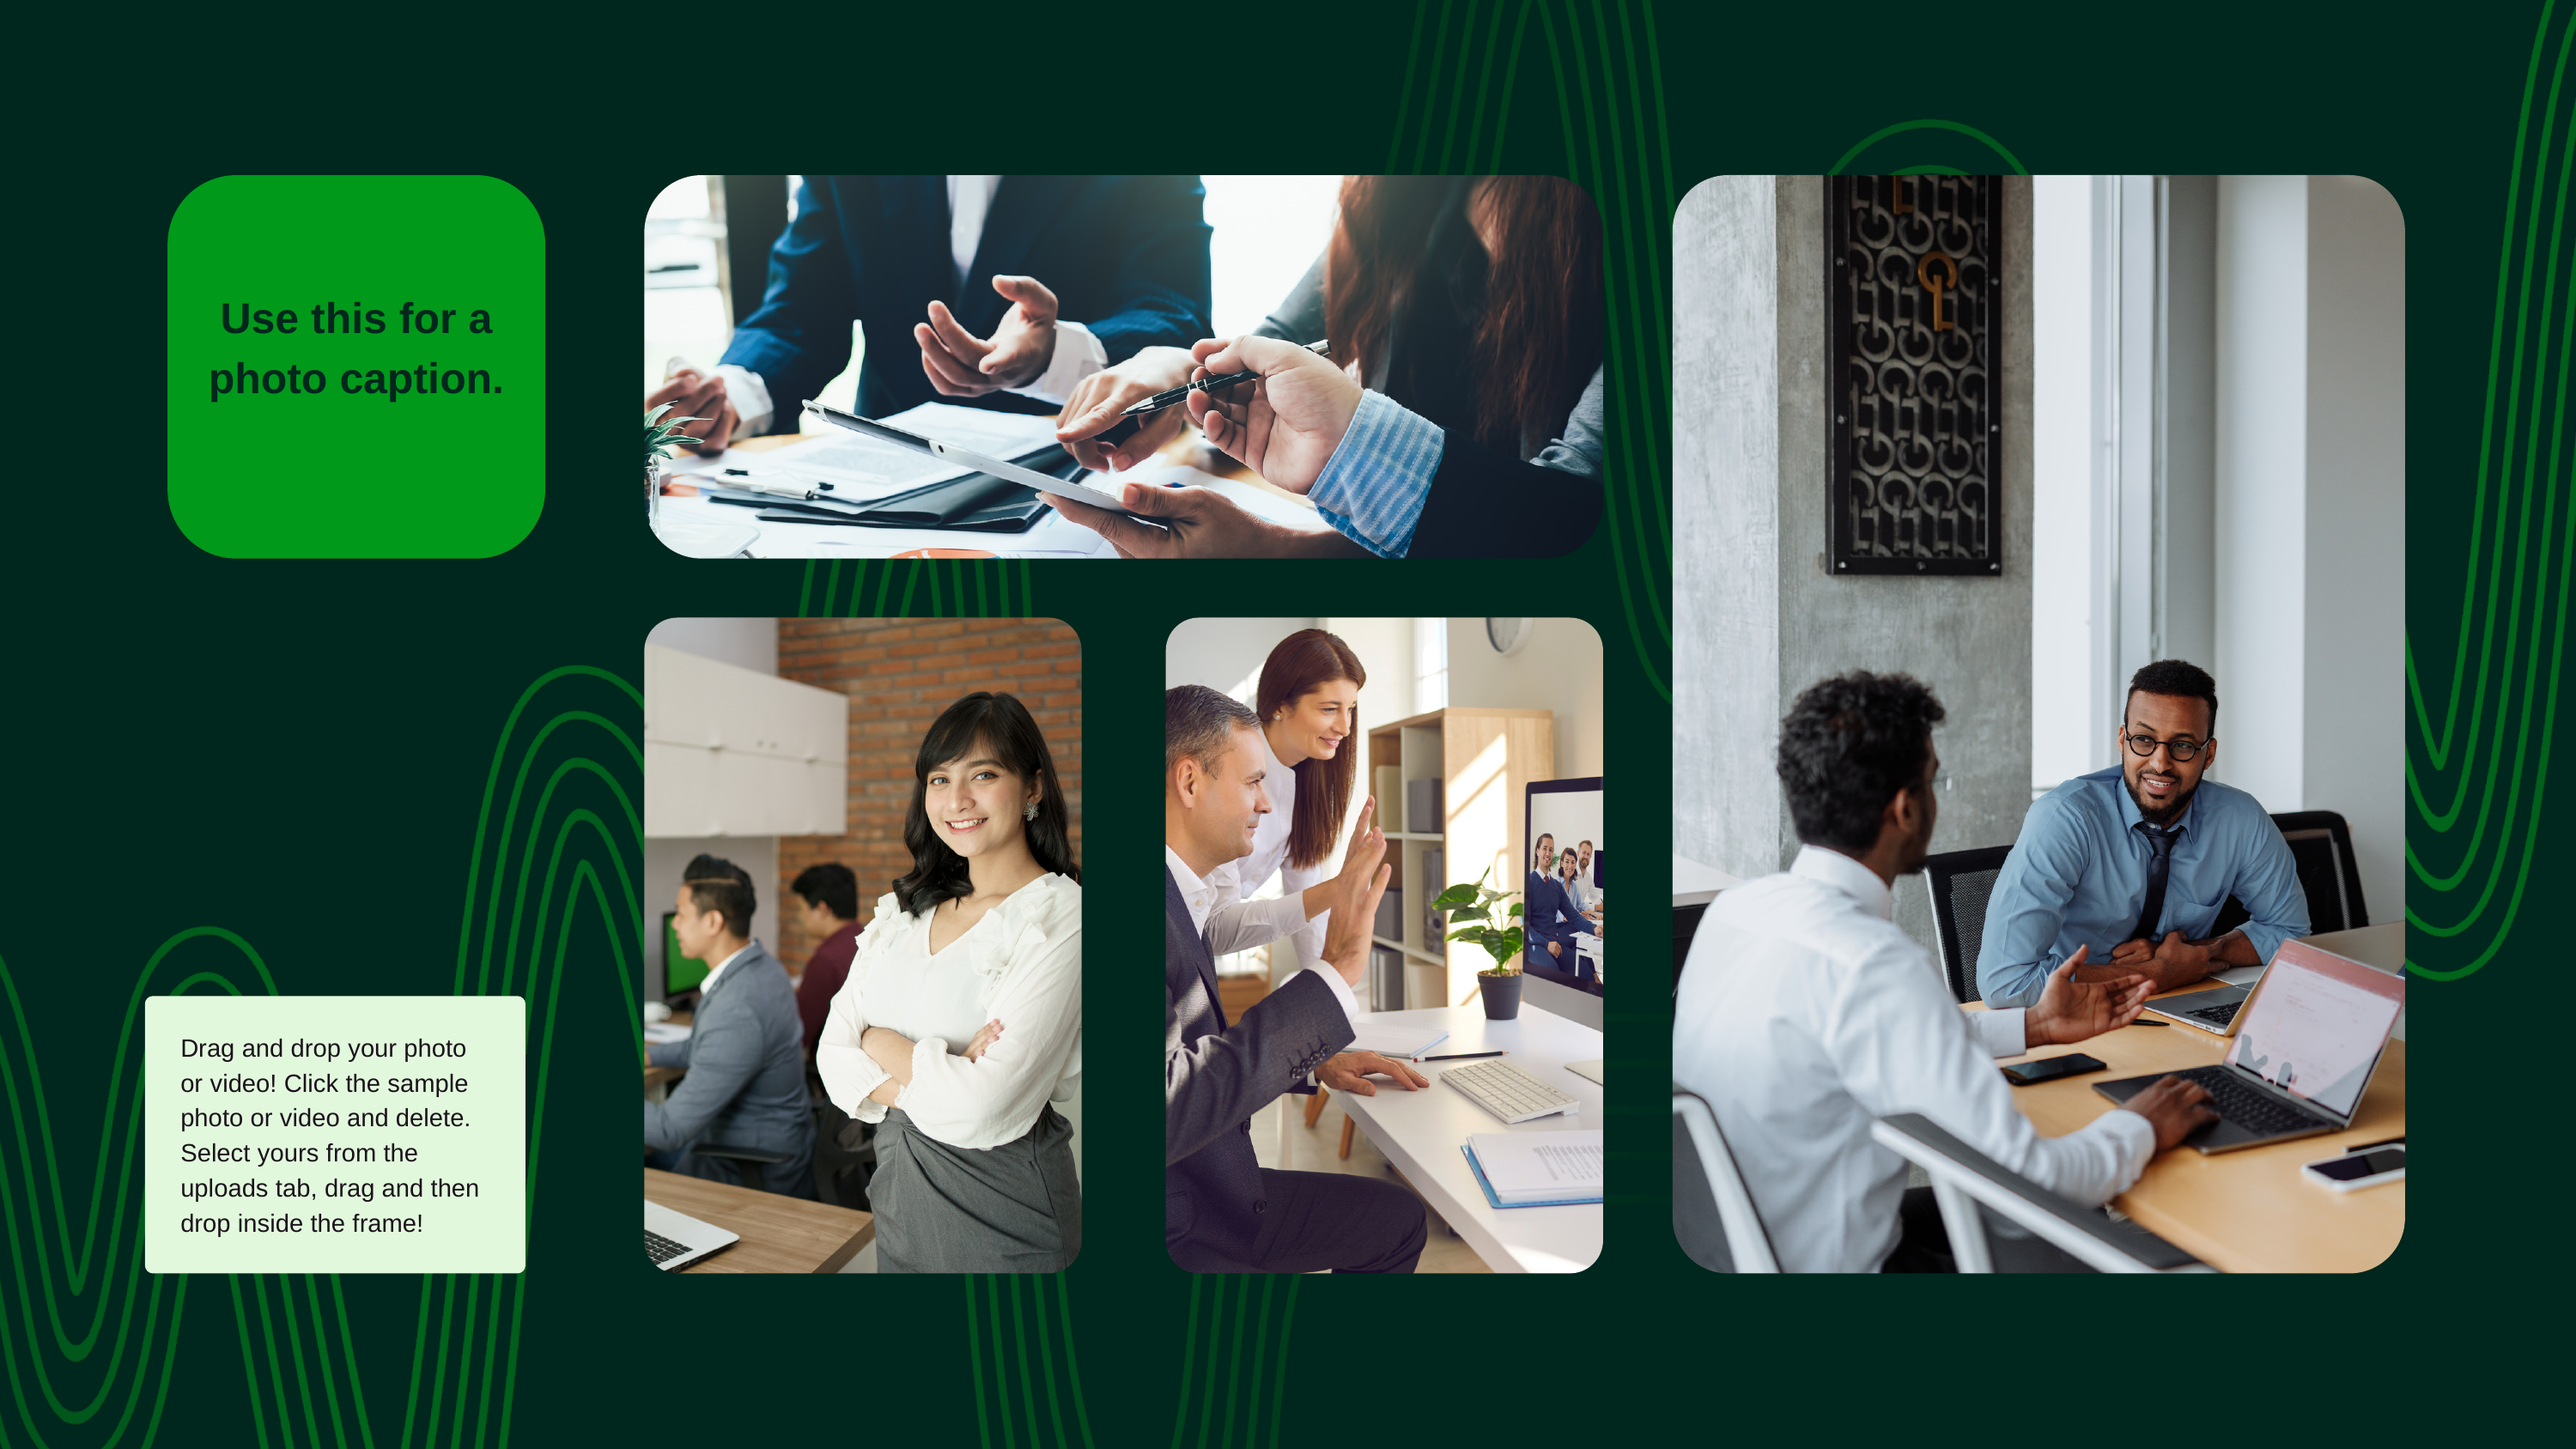

Use this for a photo caption.

Drag and drop your photo or video! Click the sample photo or video and delete. Select yours from the uploads tab, drag and then drop inside the frame!